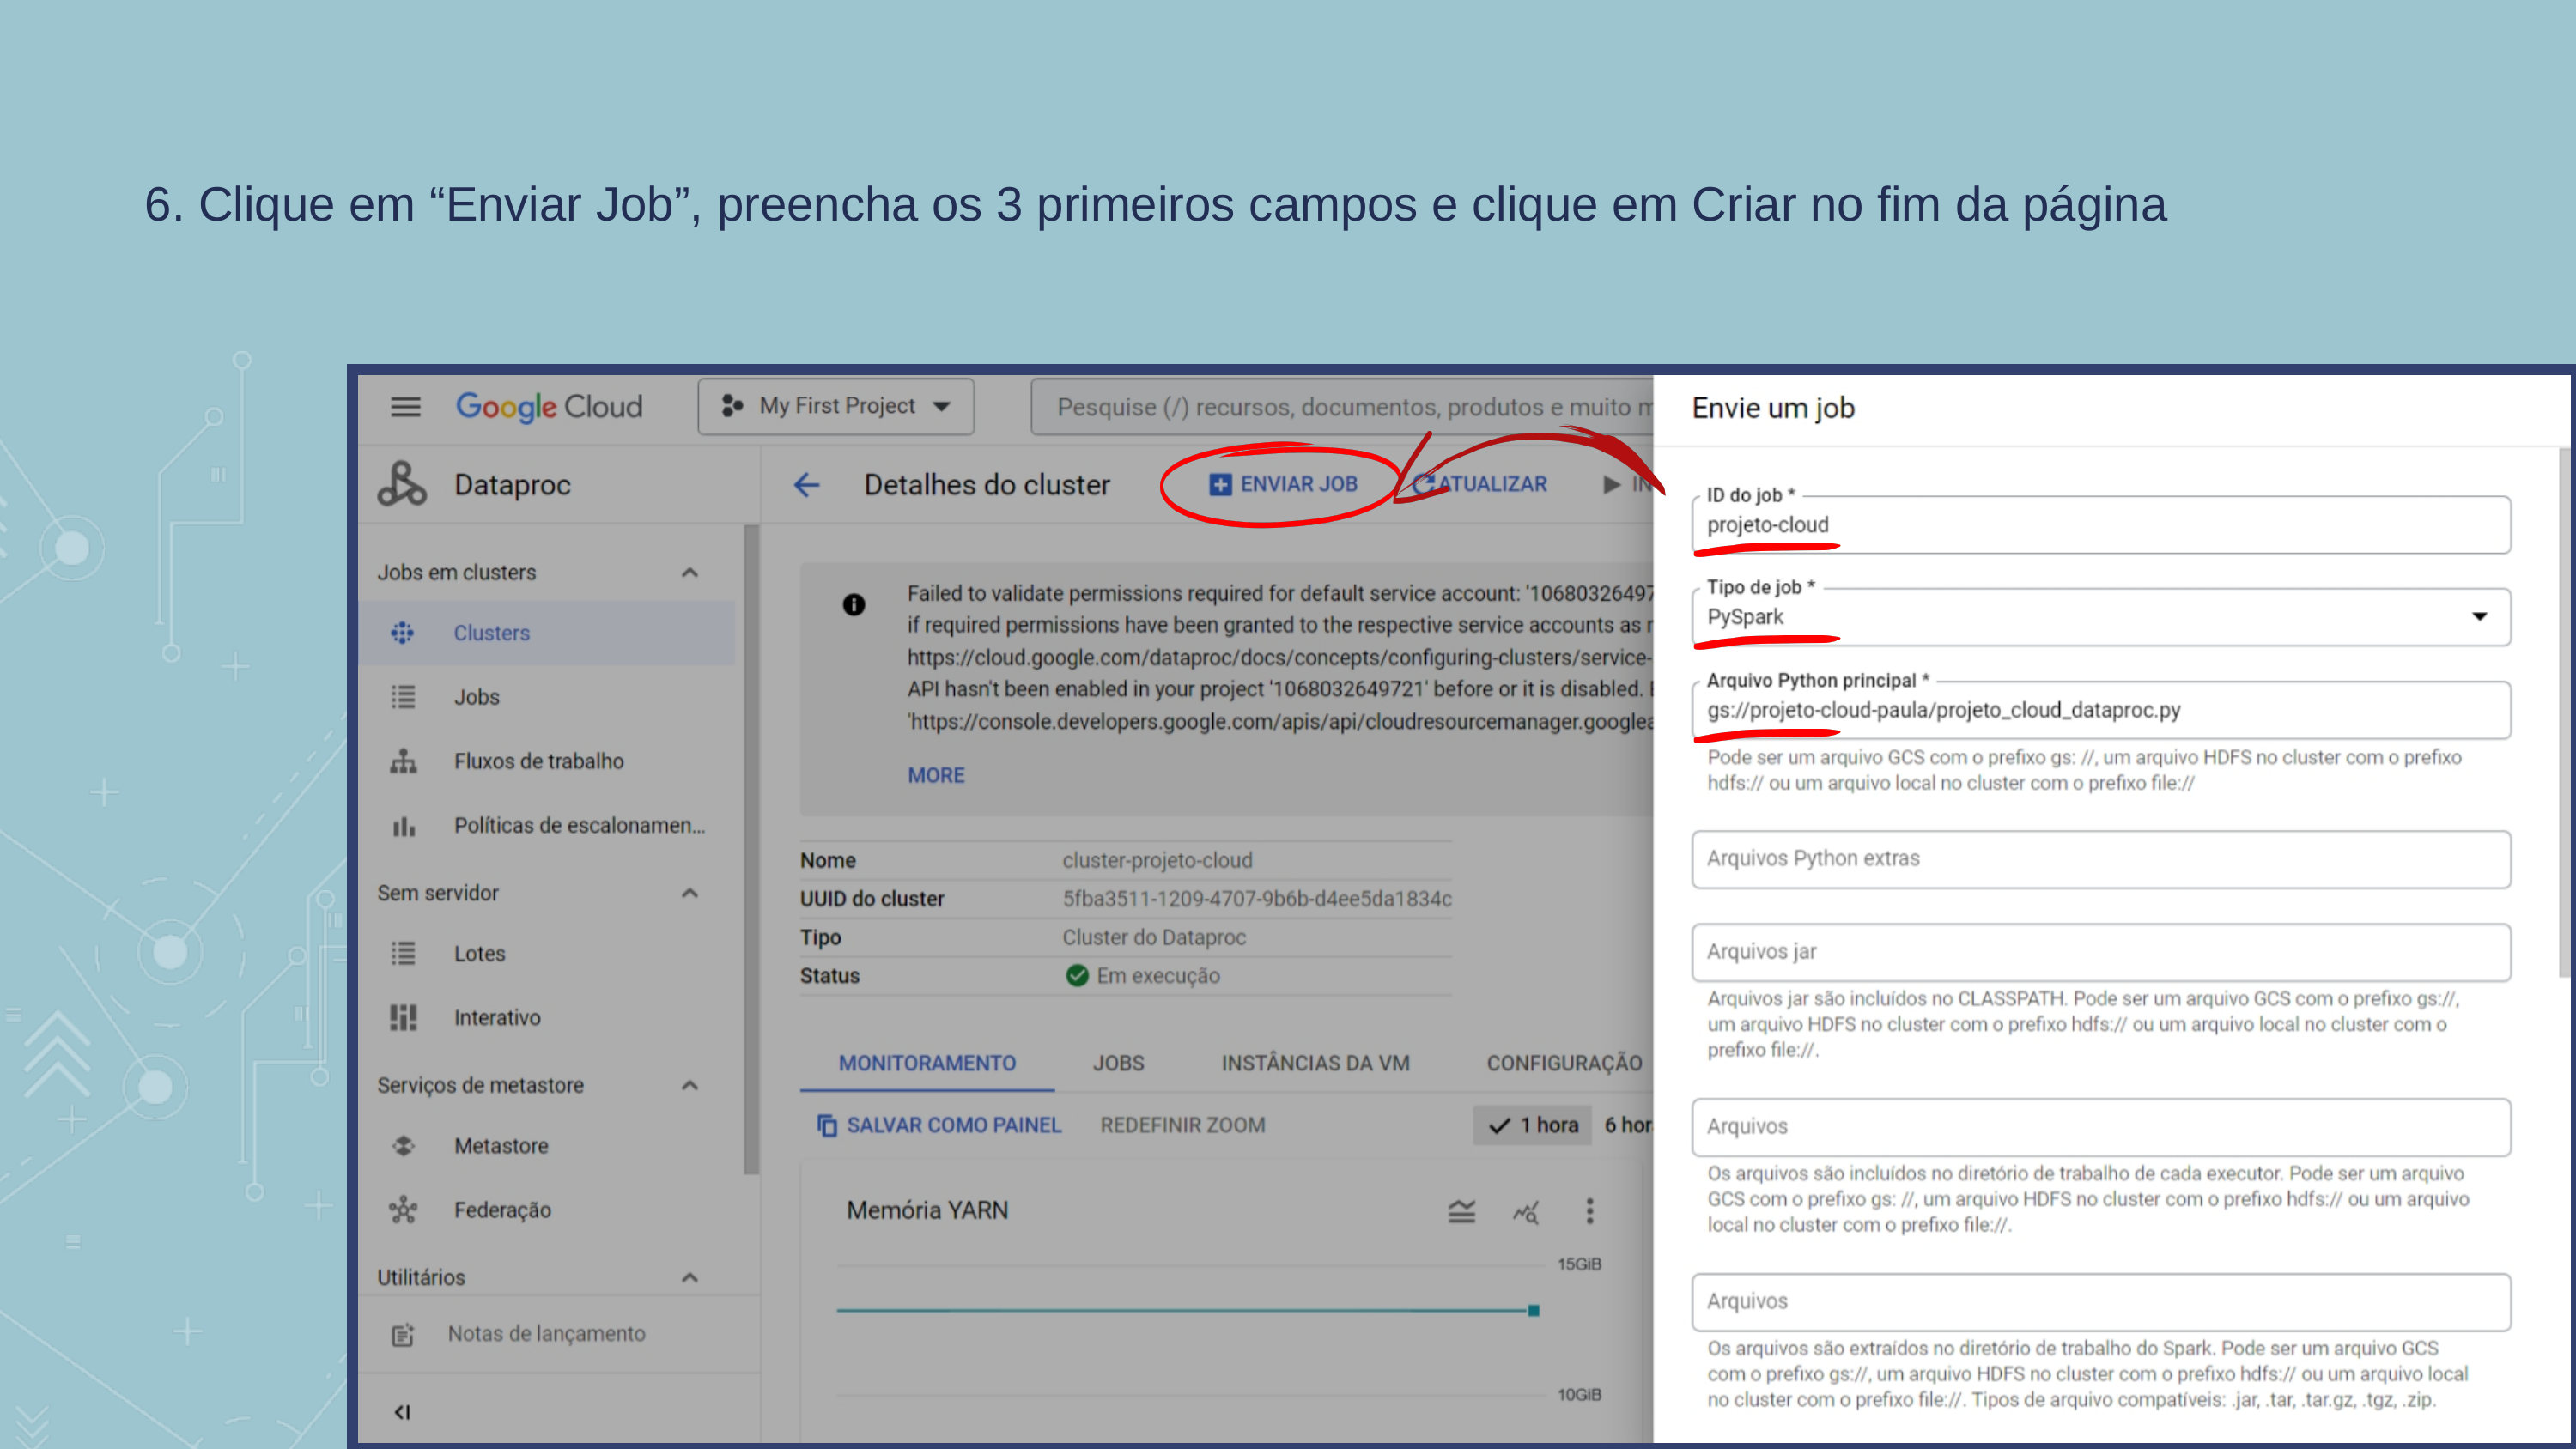

6. Clique em “Enviar Job”, preencha os 3 primeiros campos e clique em Criar no fim da página